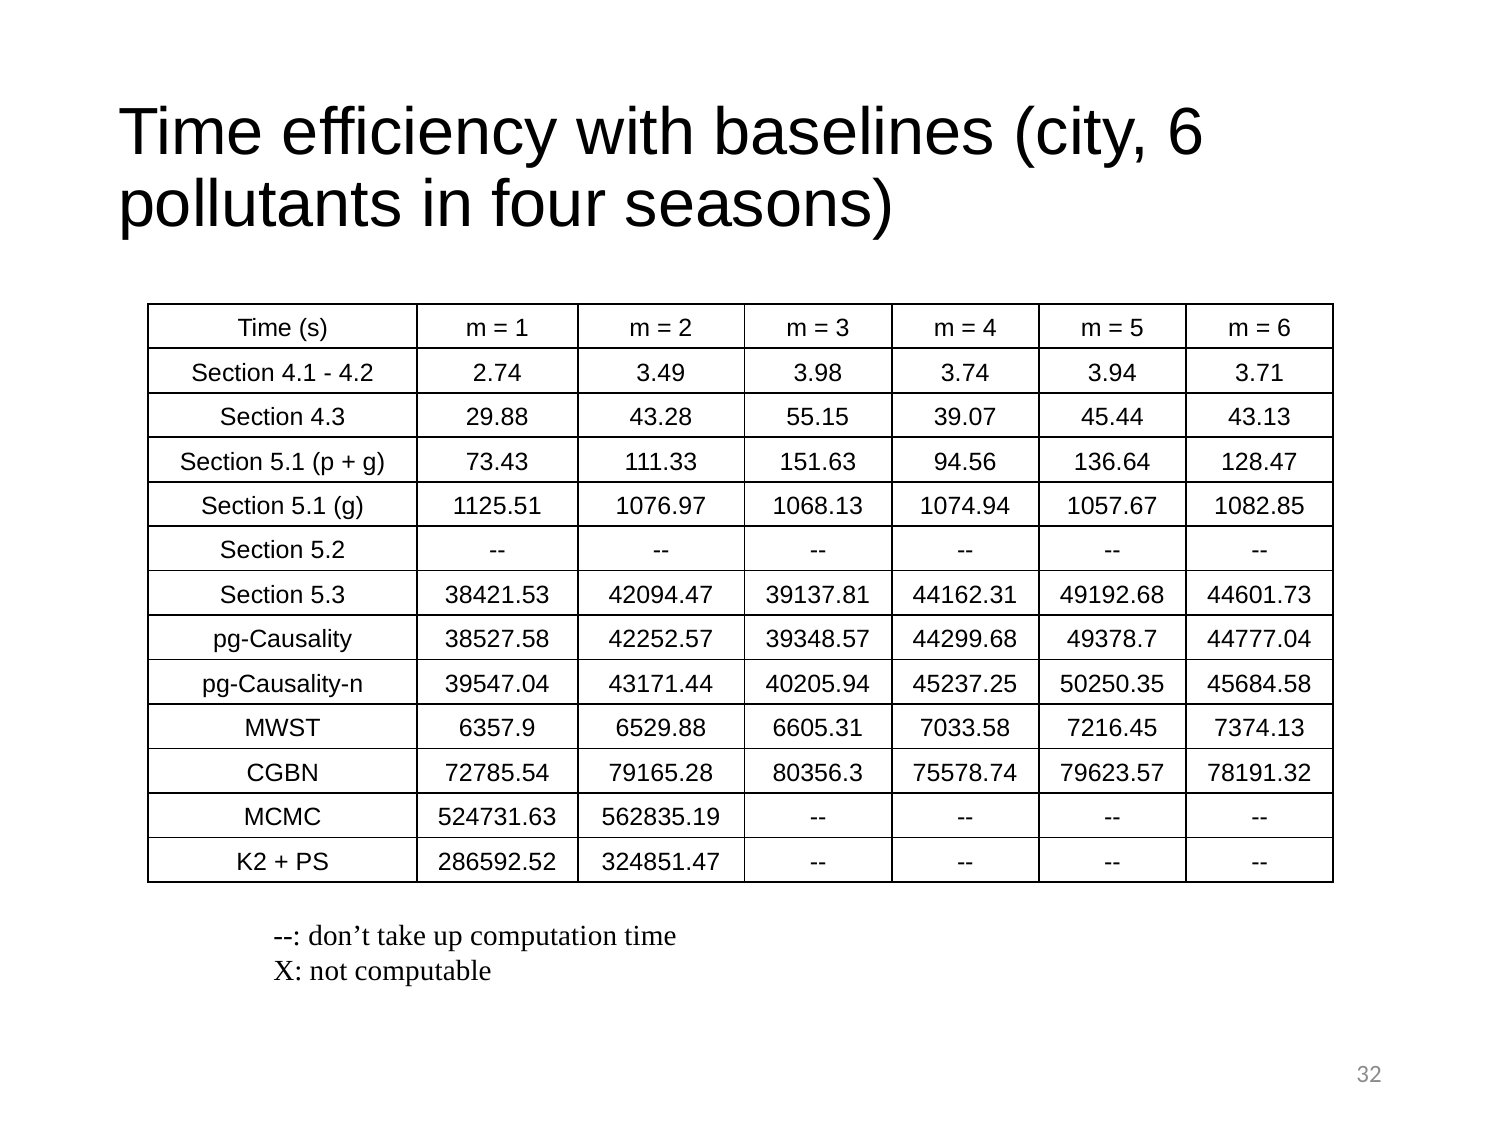

# Time efficiency with baselines (city, 6 pollutants in four seasons)
| Time (s) | m = 1 | m = 2 | m = 3 | m = 4 | m = 5 | m = 6 |
| --- | --- | --- | --- | --- | --- | --- |
| Section 4.1 - 4.2 | 2.74 | 3.49 | 3.98 | 3.74 | 3.94 | 3.71 |
| Section 4.3 | 29.88 | 43.28 | 55.15 | 39.07 | 45.44 | 43.13 |
| Section 5.1 (p + g) | 73.43 | 111.33 | 151.63 | 94.56 | 136.64 | 128.47 |
| Section 5.1 (g) | 1125.51 | 1076.97 | 1068.13 | 1074.94 | 1057.67 | 1082.85 |
| Section 5.2 | -- | -- | -- | -- | -- | -- |
| Section 5.3 | 38421.53 | 42094.47 | 39137.81 | 44162.31 | 49192.68 | 44601.73 |
| pg-Causality | 38527.58 | 42252.57 | 39348.57 | 44299.68 | 49378.7 | 44777.04 |
| pg-Causality-n | 39547.04 | 43171.44 | 40205.94 | 45237.25 | 50250.35 | 45684.58 |
| MWST | 6357.9 | 6529.88 | 6605.31 | 7033.58 | 7216.45 | 7374.13 |
| CGBN | 72785.54 | 79165.28 | 80356.3 | 75578.74 | 79623.57 | 78191.32 |
| MCMC | 524731.63 | 562835.19 | -- | -- | -- | -- |
| K2 + PS | 286592.52 | 324851.47 | -- | -- | -- | -- |
--: don’t take up computation time
X: not computable
32